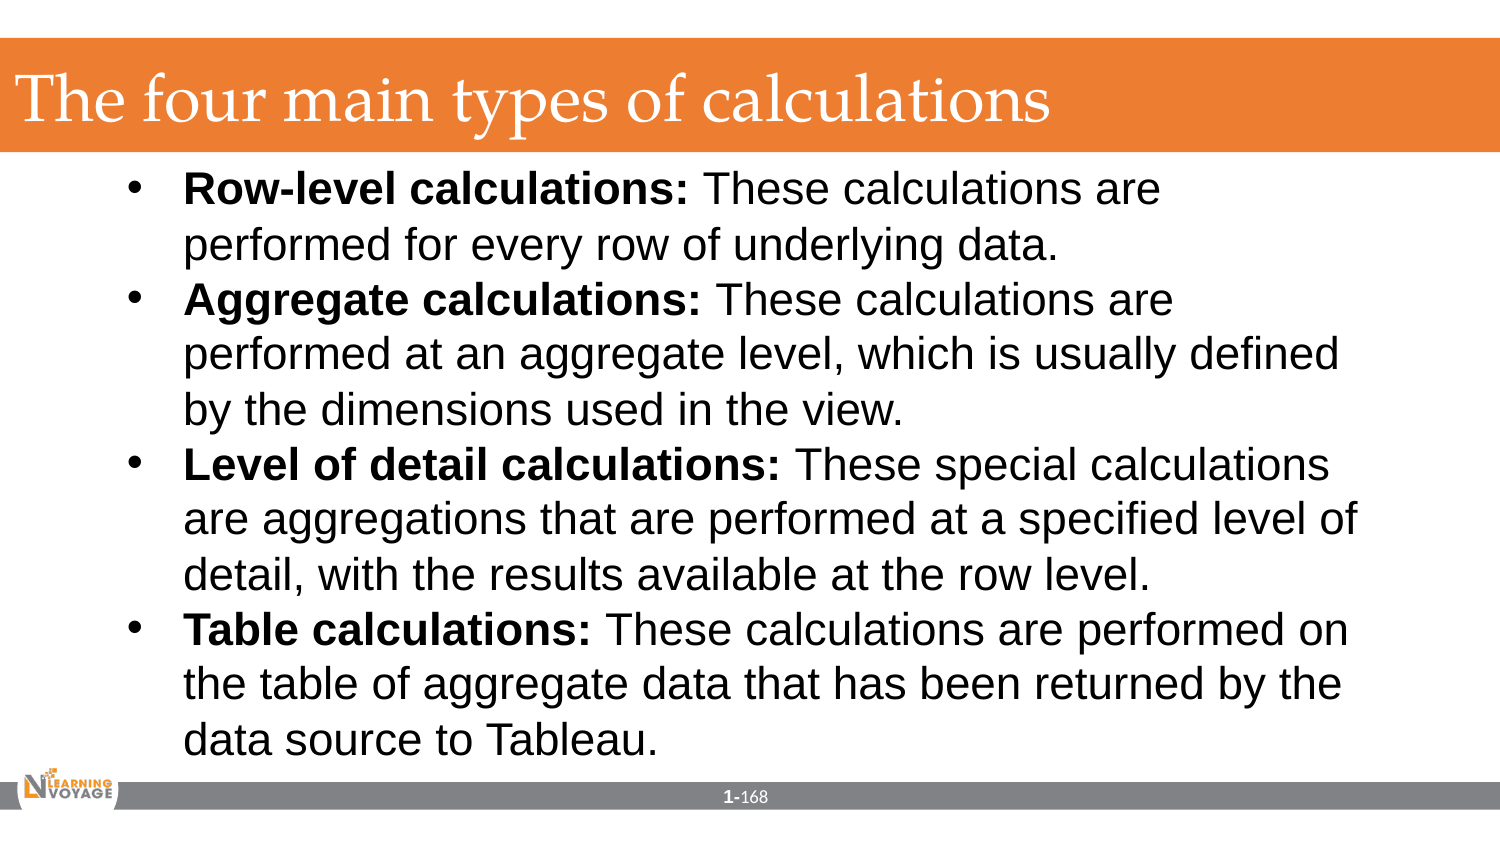

The four main types of calculations
Row-level calculations: These calculations are performed for every row of underlying data.
Aggregate calculations: These calculations are performed at an aggregate level, which is usually defined by the dimensions used in the view.
Level of detail calculations: These special calculations are aggregations that are performed at a specified level of detail, with the results available at the row level.
Table calculations: These calculations are performed on the table of aggregate data that has been returned by the data source to Tableau.
1-168